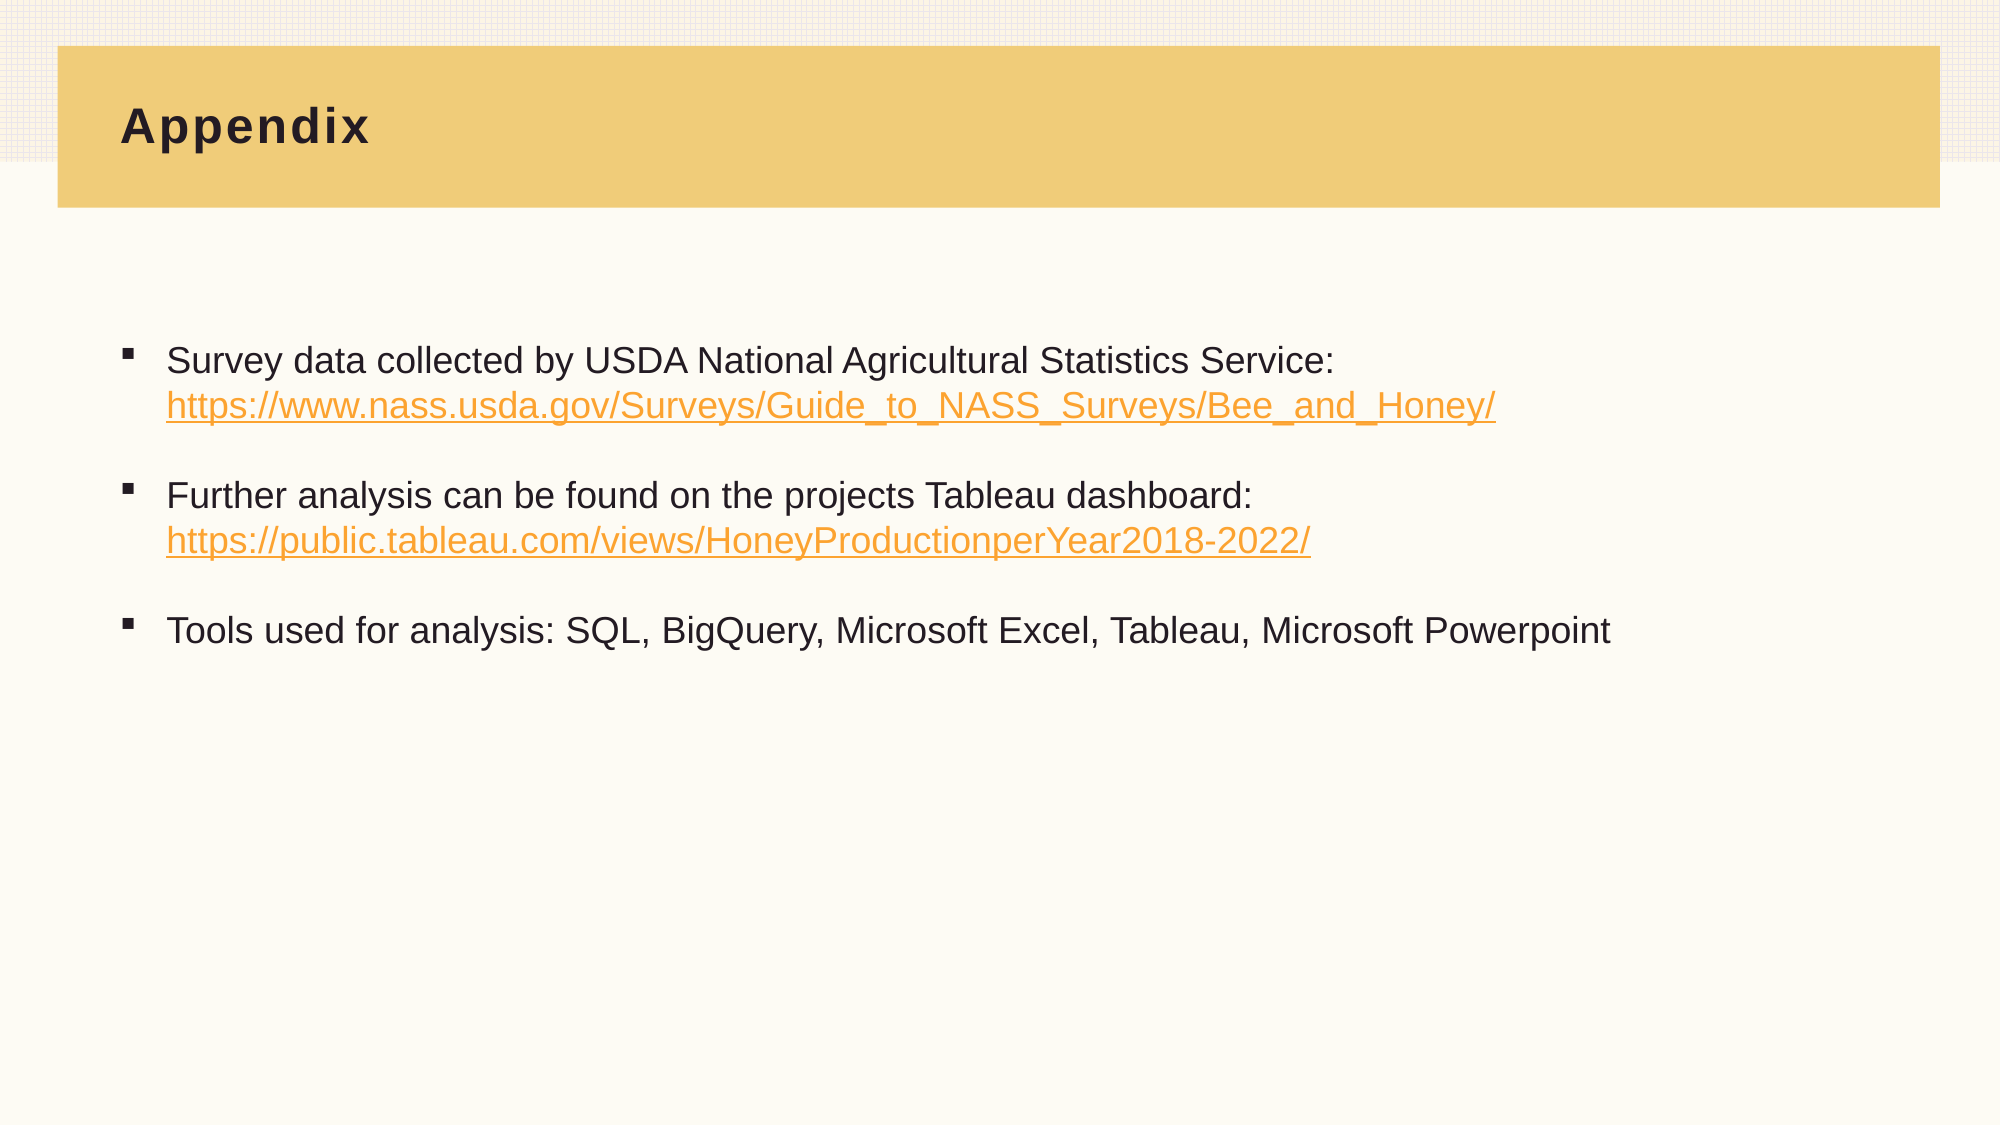

# Appendix
Survey data collected by USDA National Agricultural Statistics Service: https://www.nass.usda.gov/Surveys/Guide_to_NASS_Surveys/Bee_and_Honey/

Further analysis can be found on the projects Tableau dashboard: https://public.tableau.com/views/HoneyProductionperYear2018-2022/

Tools used for analysis: SQL, BigQuery, Microsoft Excel, Tableau, Microsoft Powerpoint